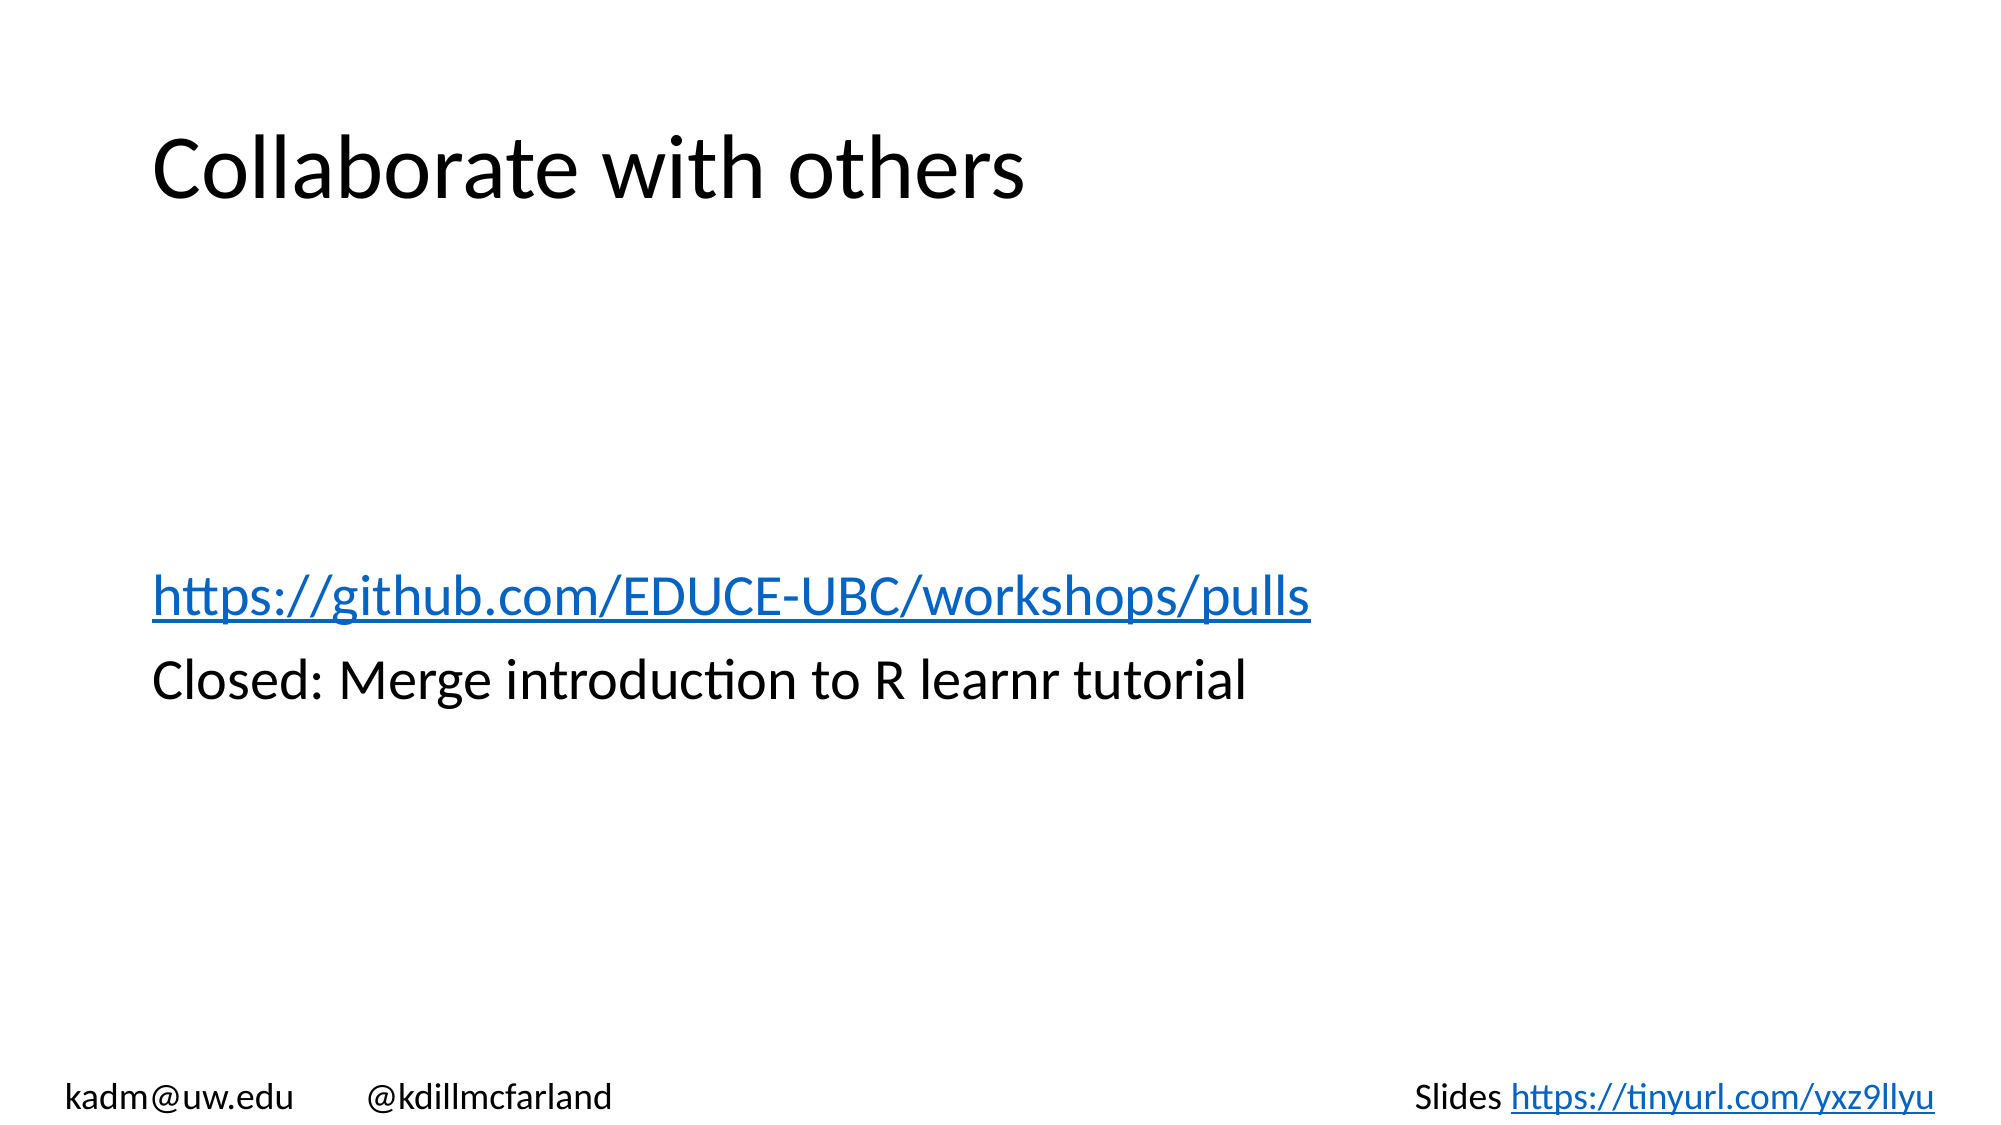

# Collaborate with others

https://github.com/EDUCE-UBC/workshops/pulls
Closed: Merge introduction to R learnr tutorial
kadm@uw.edu	@kdillmcfarland						Slides https://tinyurl.com/yxz9llyu